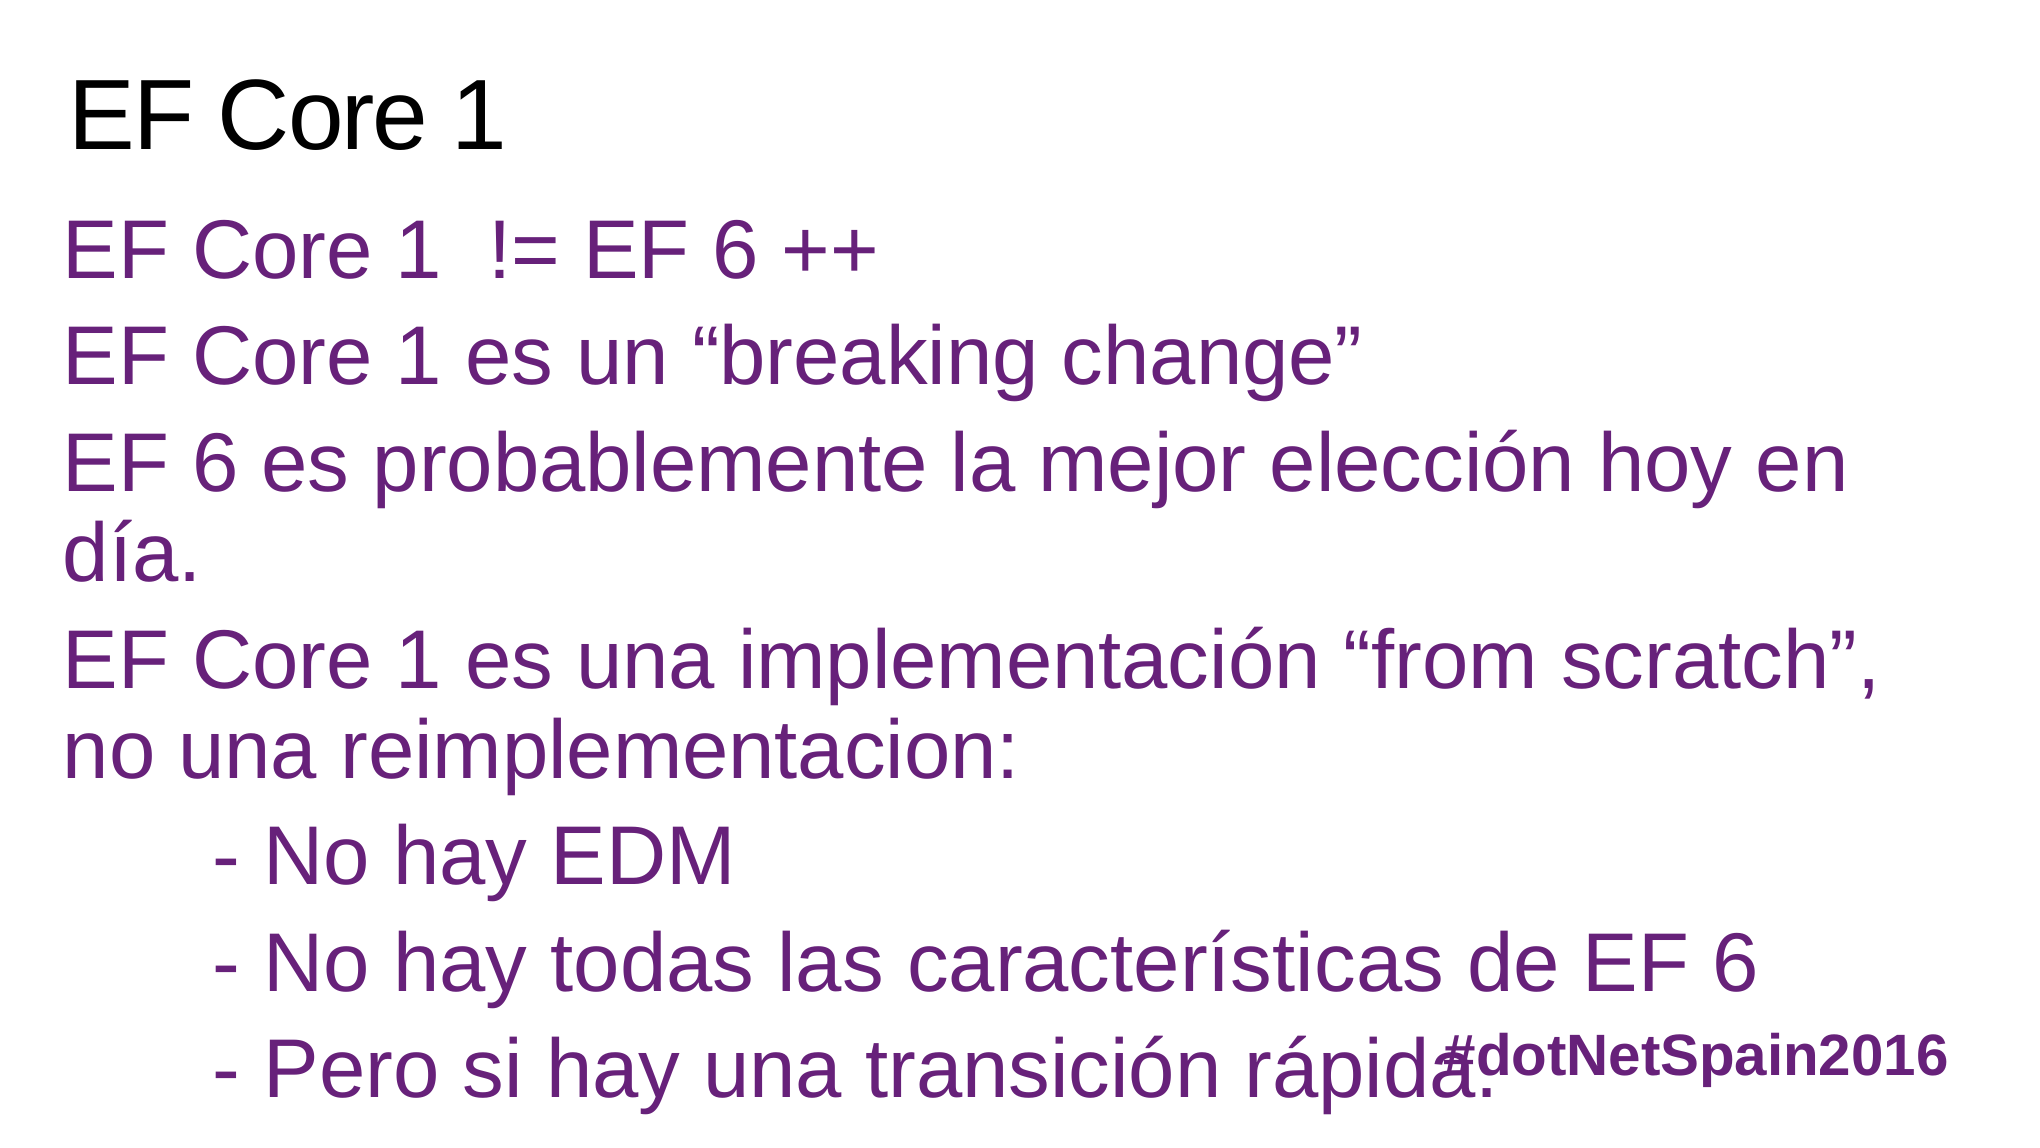

# EF Core 1
EF Core 1  != EF 6 ++
EF Core 1 es un “breaking change”
EF 6 es probablemente la mejor elección hoy en día.
EF Core 1 es una implementación “from scratch”, no una reimplementacion:
	- No hay EDM
	- No hay todas las características de EF 6
	- Pero si hay una transición rápida.